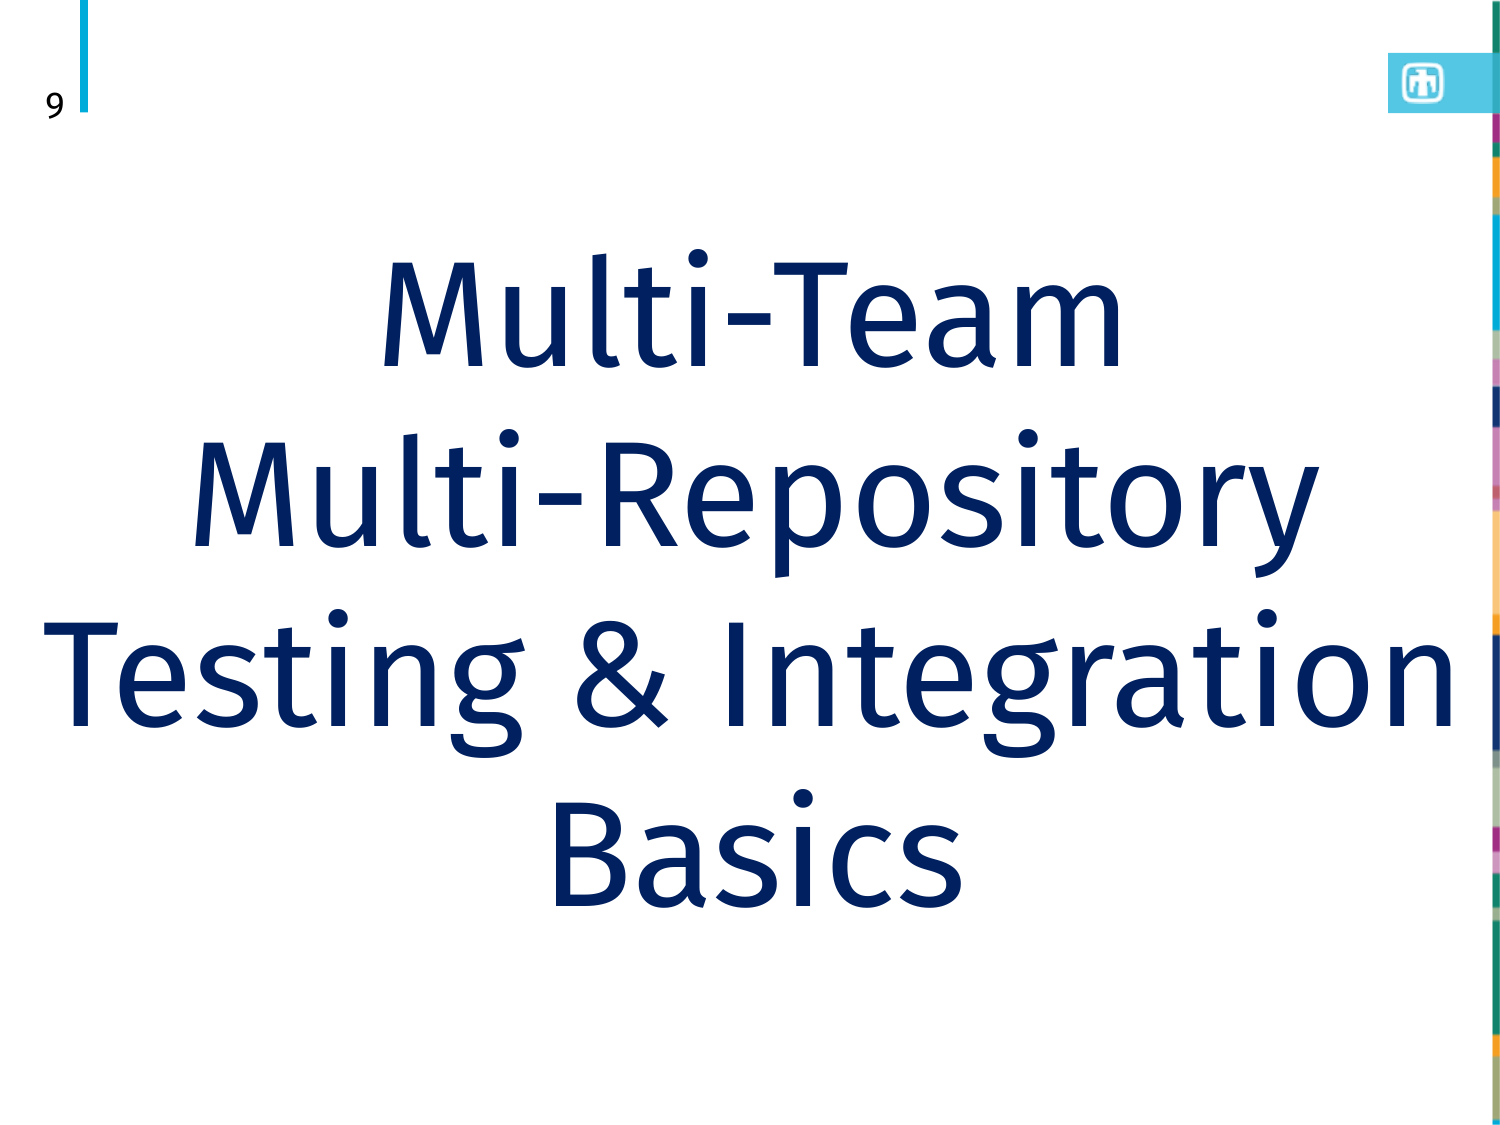

9
Multi-Team
Multi-Repository Testing & Integration
Basics